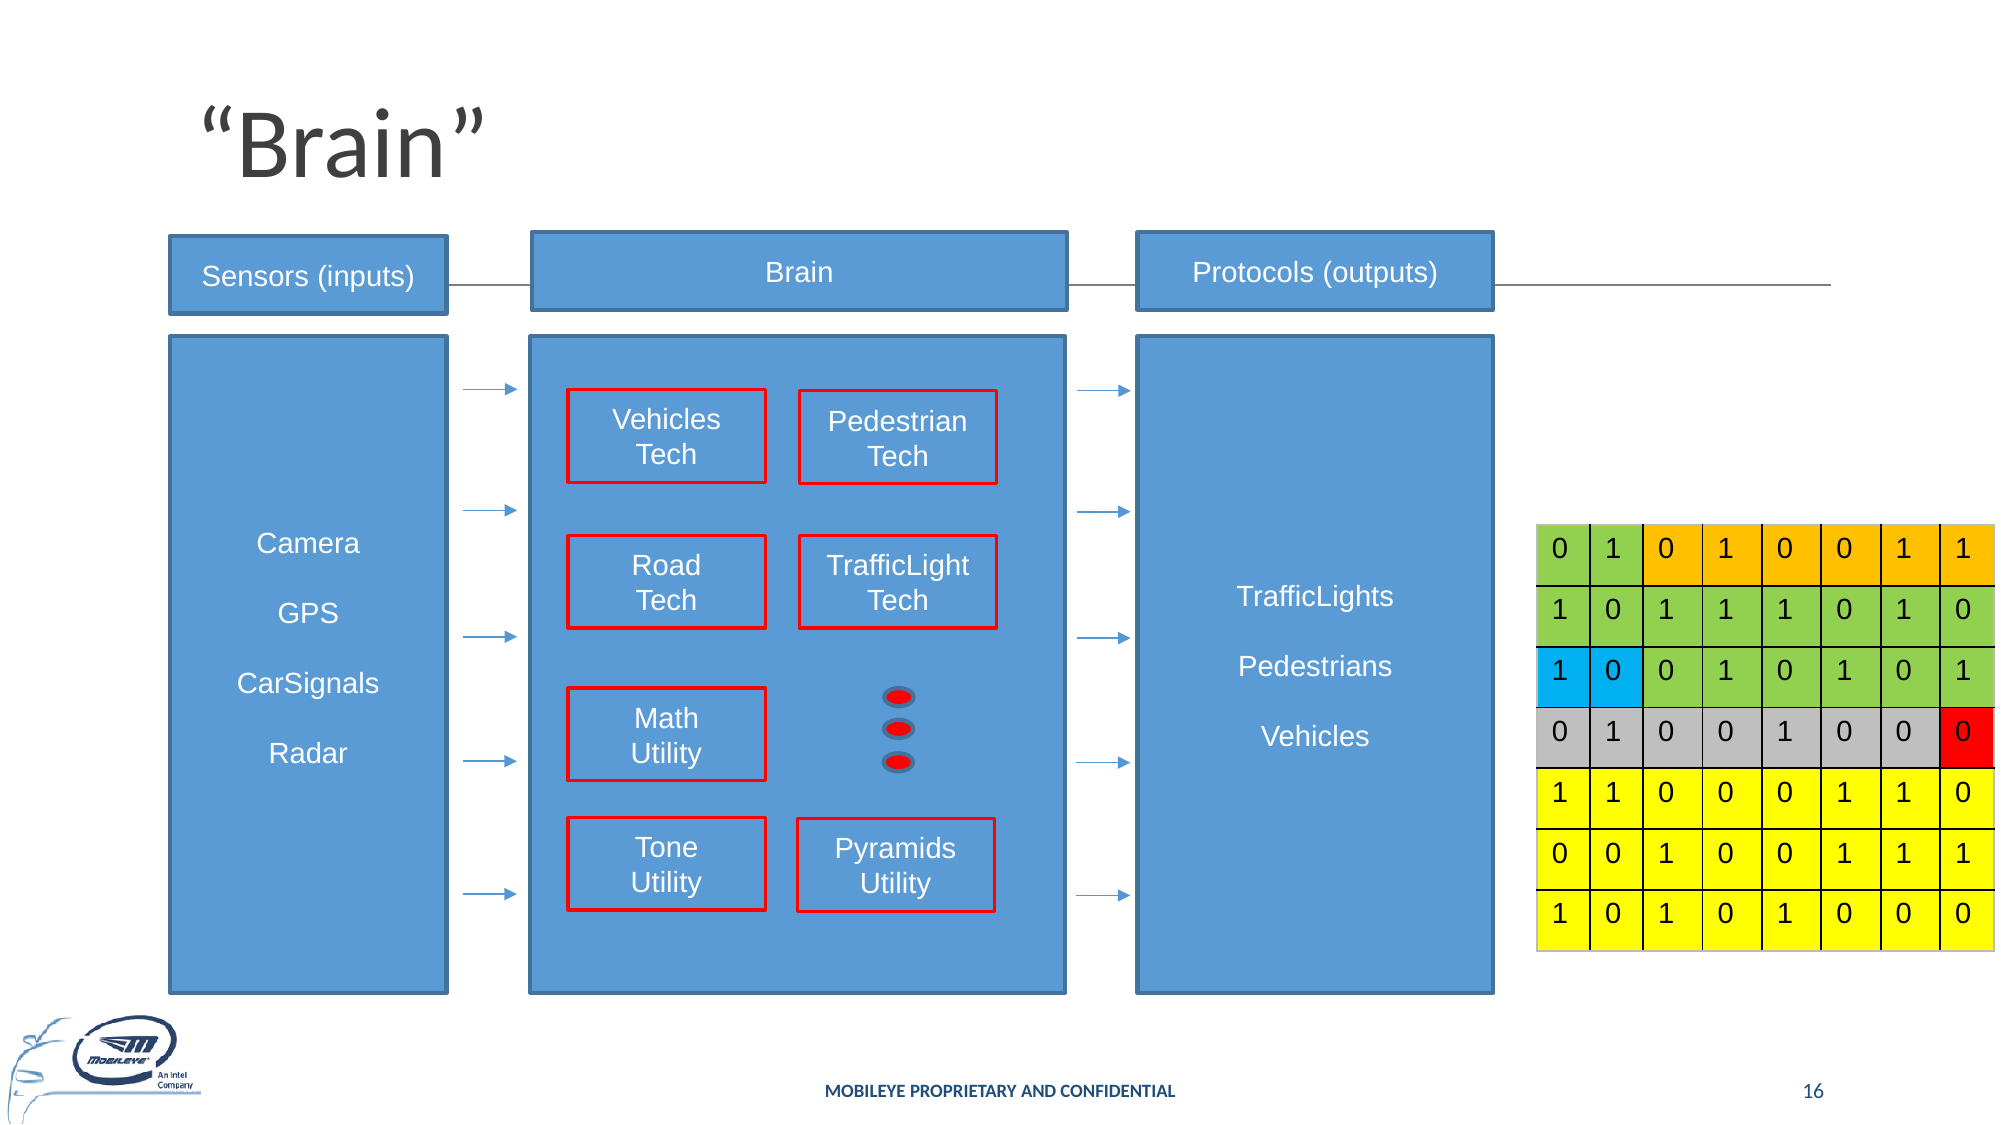

# “Brain”
Brain
Protocols (outputs)
Sensors (inputs)
Camera

GPS

CarSignals

Radar

TrafficLights

Pedestrians

Vehicles
Vehicles
Tech
Pedestrian
Tech
| 0 | 1 | 0 | 1 | 0 | 0 | 1 | 1 |
| --- | --- | --- | --- | --- | --- | --- | --- |
| 1 | 0 | 1 | 1 | 1 | 0 | 1 | 0 |
| 1 | 0 | 0 | 1 | 0 | 1 | 0 | 1 |
| 0 | 1 | 0 | 0 | 1 | 0 | 0 | 0 |
| 1 | 1 | 0 | 0 | 0 | 1 | 1 | 0 |
| 0 | 0 | 1 | 0 | 0 | 1 | 1 | 1 |
| 1 | 0 | 1 | 0 | 1 | 0 | 0 | 0 |
TrafficLight
Tech
Road
Tech

Math
Utility

Tone
Utility
Pyramids
Utility
MOBILEYE PROPRIETARY AND CONFIDENTIAL
16